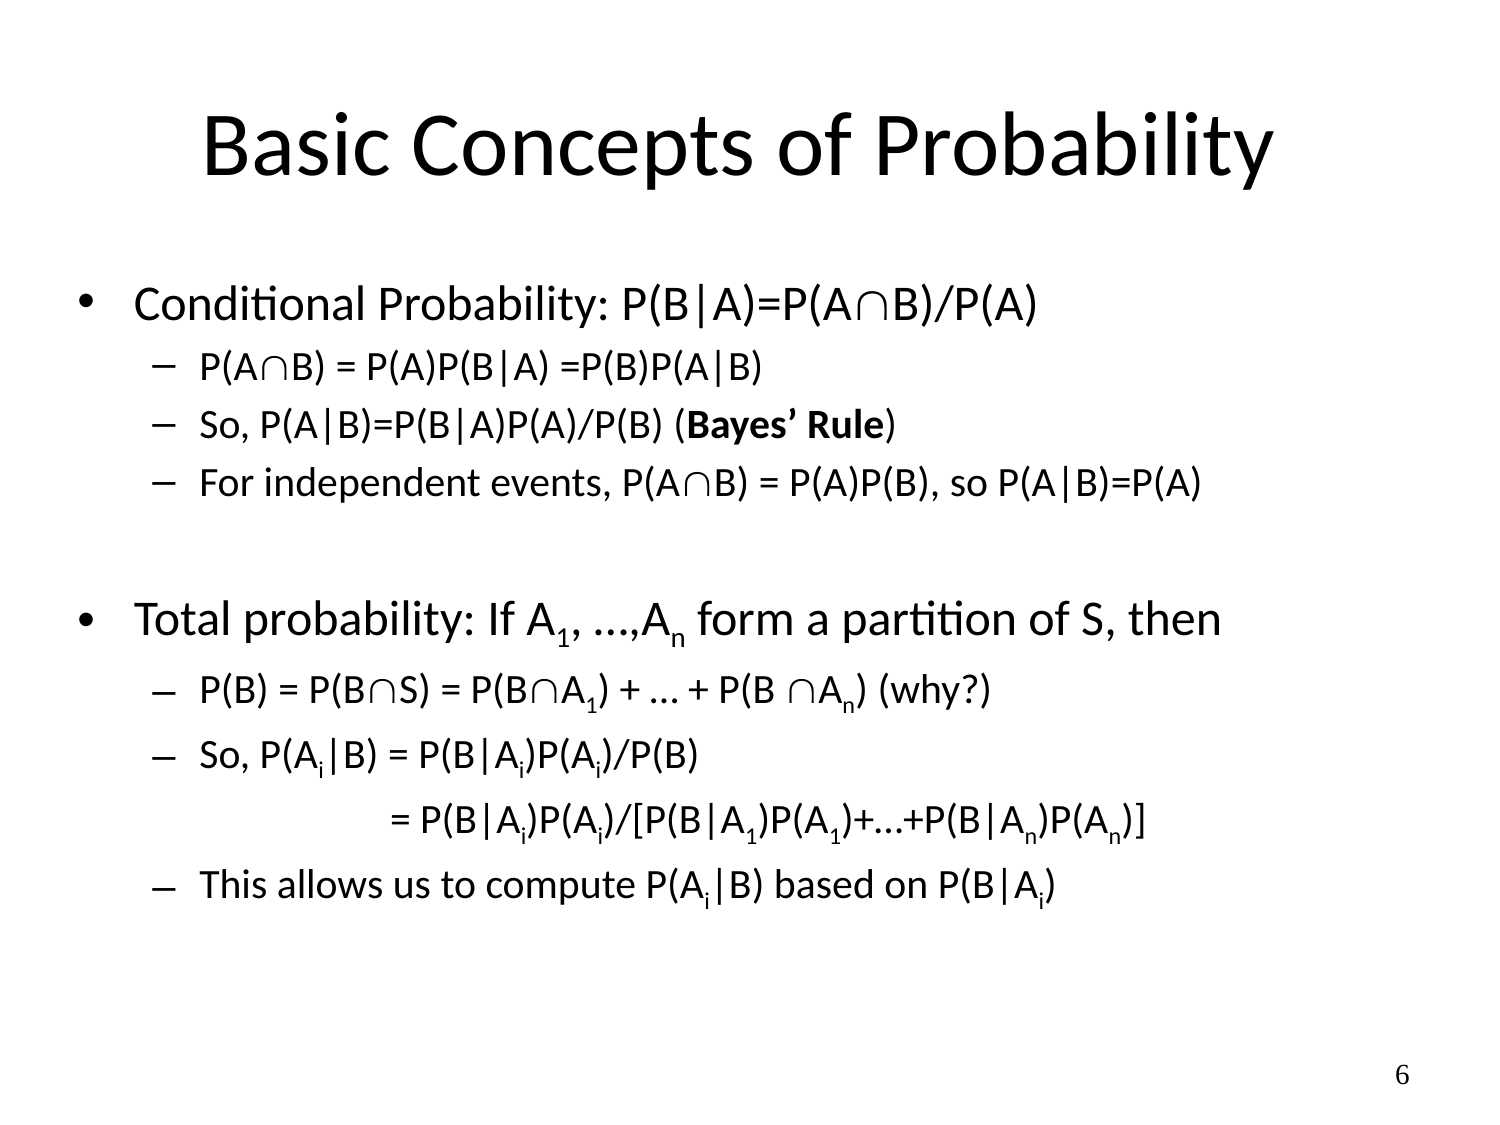

# Basic Concepts of Probability
Conditional Probability: P(B|A)=P(A∩B)/P(A)
P(A∩B) = P(A)P(B|A) =P(B)P(A|B)
So, P(A|B)=P(B|A)P(A)/P(B) (Bayes’ Rule)
For independent events, P(A∩B) = P(A)P(B), so P(A|B)=P(A)

Total probability: If A1, …,An form a partition of S, then
P(B) = P(B∩S) = P(B∩A1) + … + P(B ∩An) (why?)
So, P(Ai|B) = P(B|Ai)P(Ai)/P(B)
                         = P(B|Ai)P(Ai)/[P(B|A1)P(A1)+…+P(B|An)P(An)]
This allows us to compute P(Ai|B) based on P(B|Ai)
6